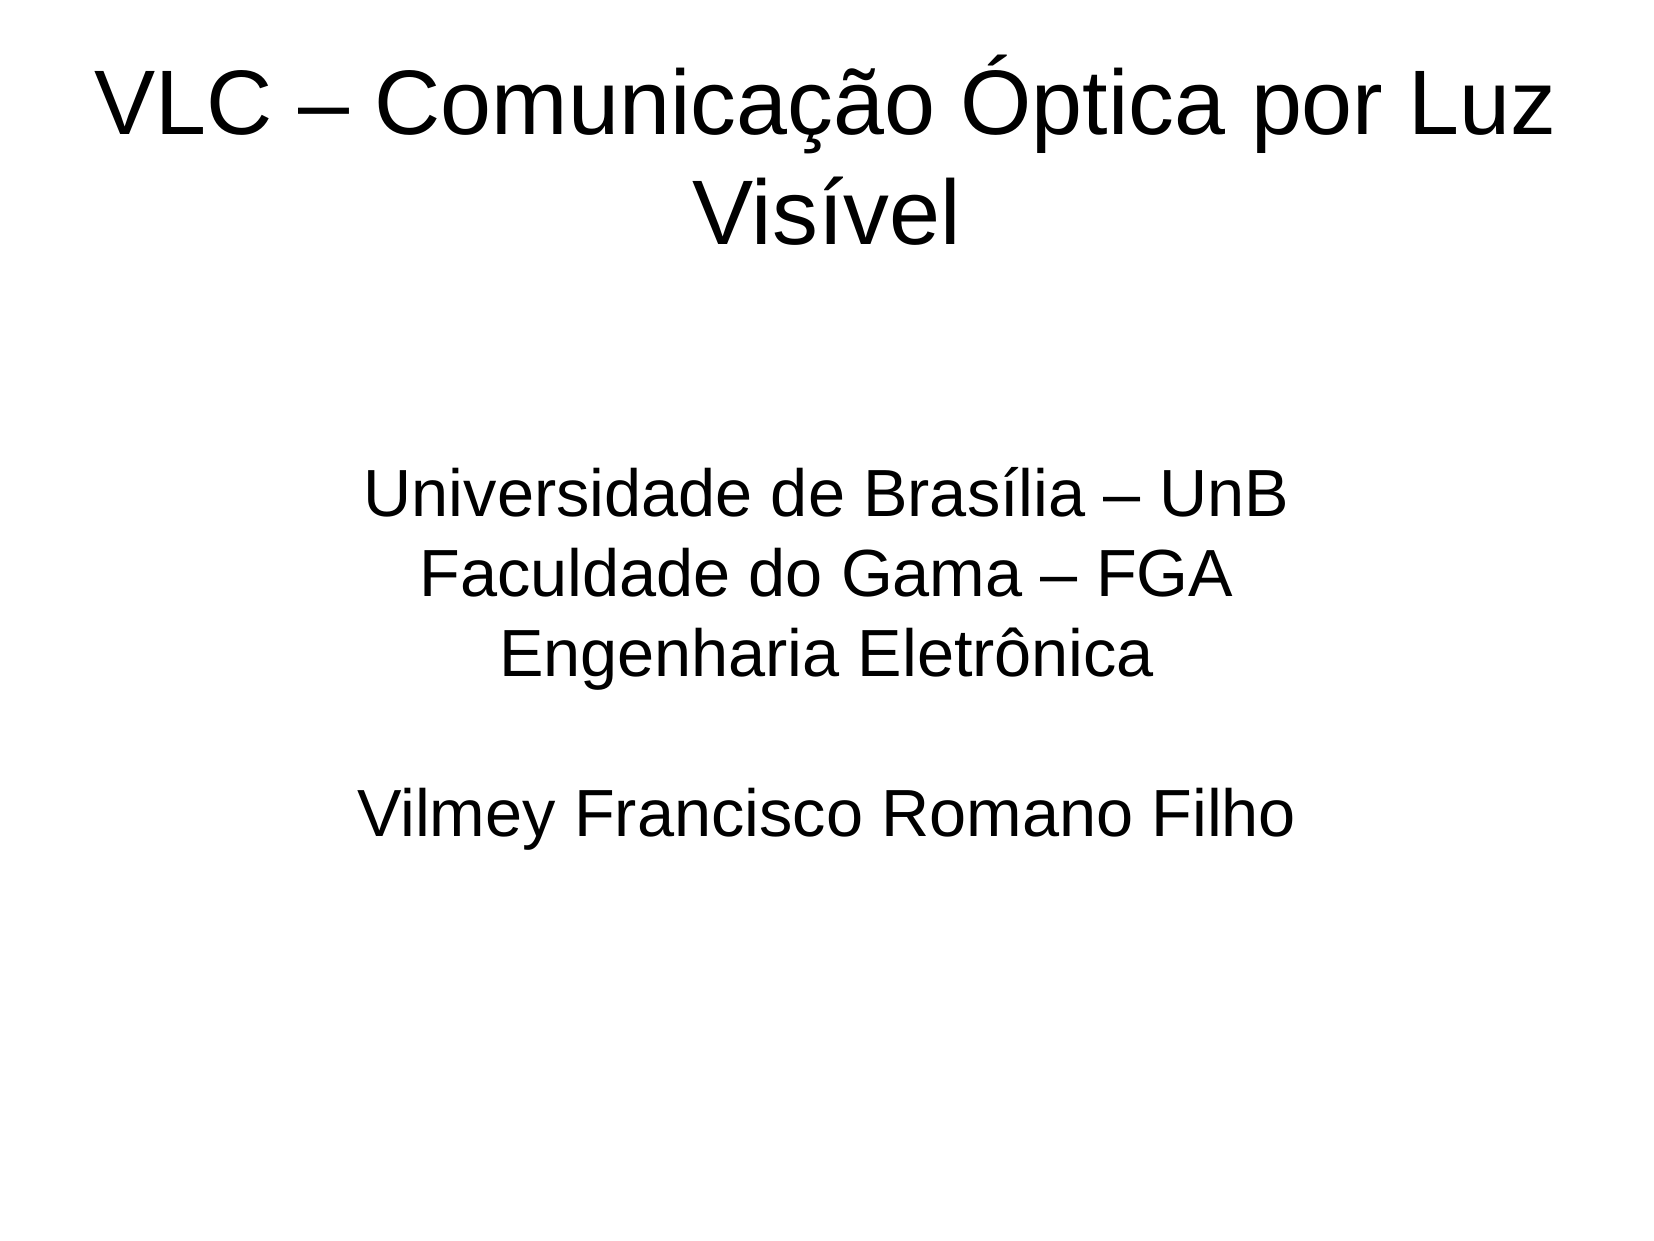

VLC – Comunicação Óptica por Luz Visível
Universidade de Brasília – UnB
Faculdade do Gama – FGA
Engenharia Eletrônica

Vilmey Francisco Romano Filho